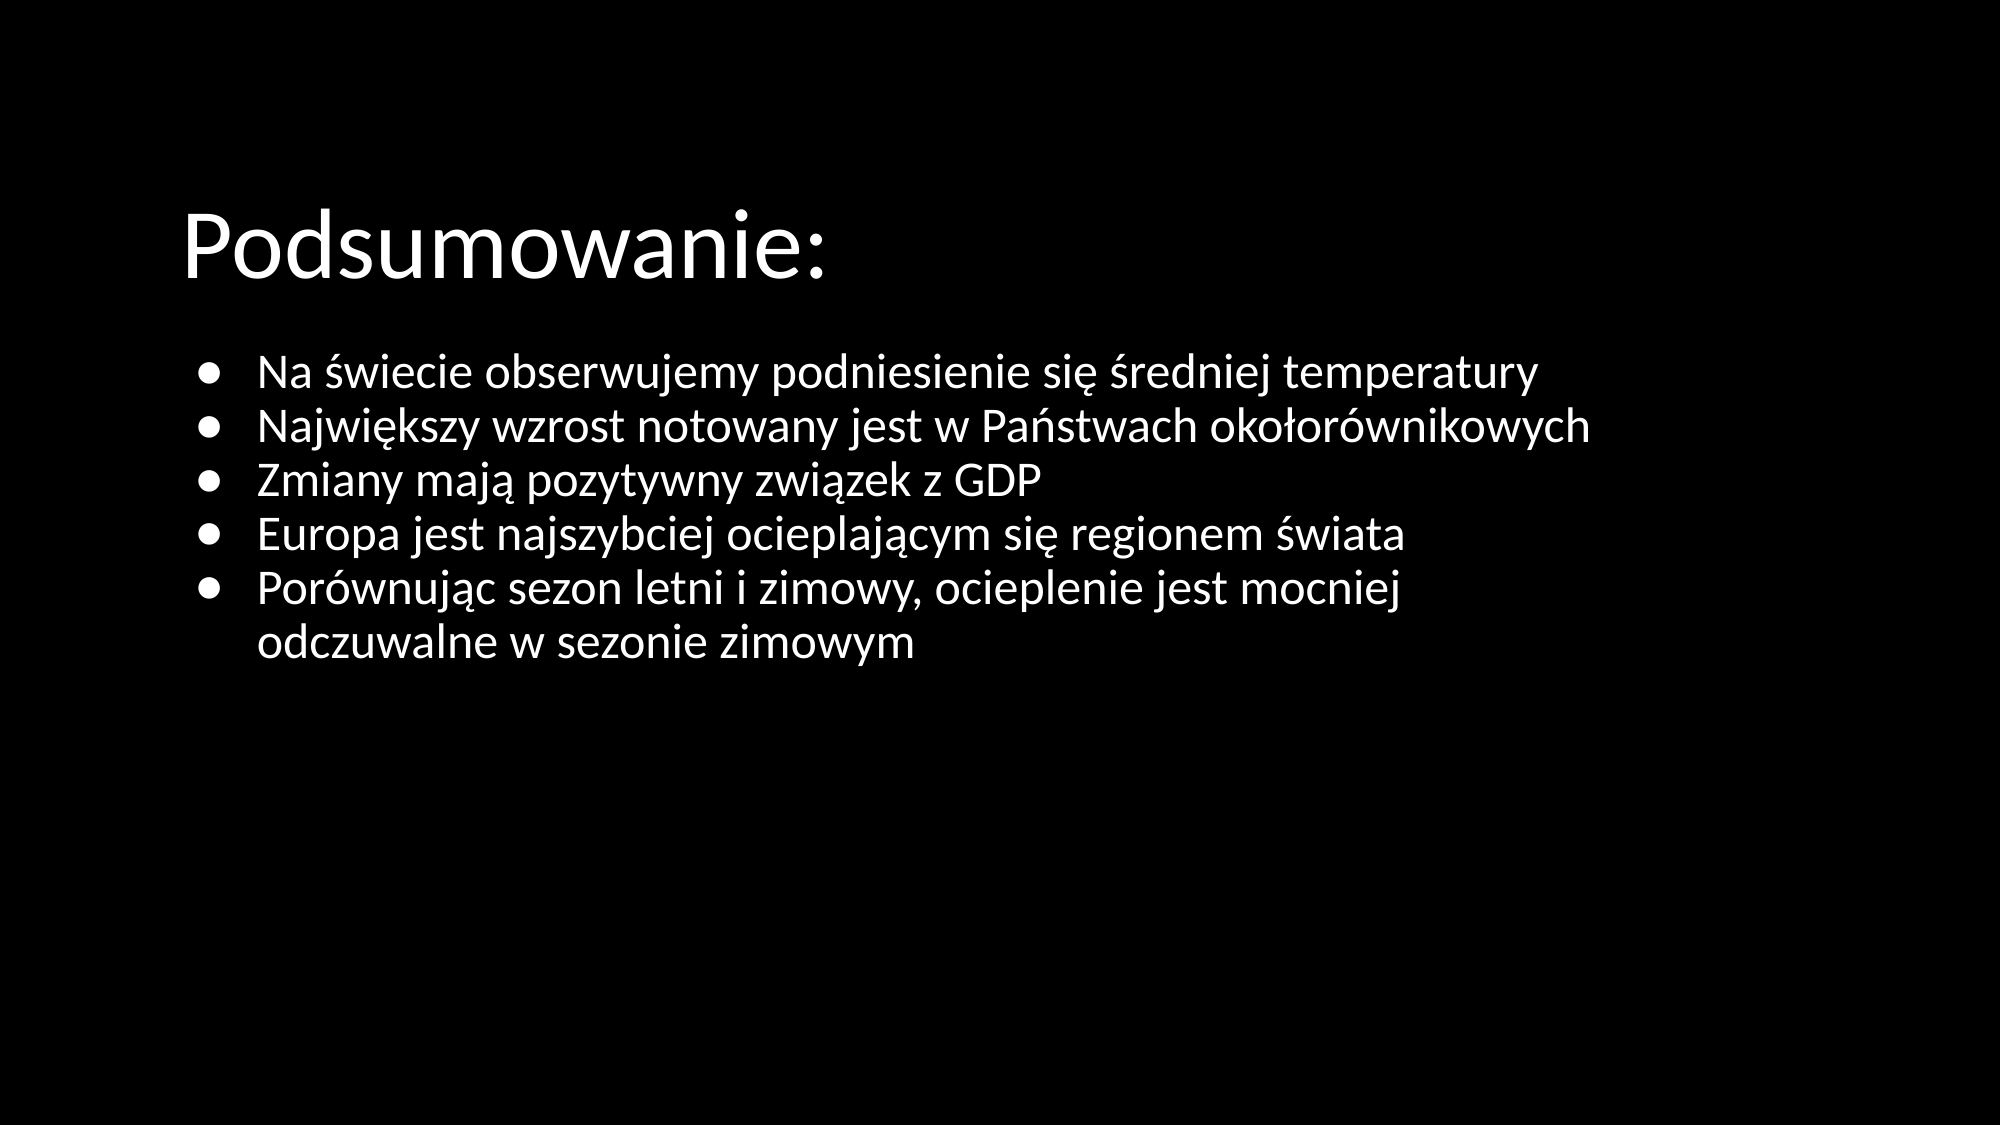

# Podsumowanie:
Na świecie obserwujemy podniesienie się średniej temperatury
Największy wzrost notowany jest w Państwach okołorównikowych
Zmiany mają pozytywny związek z GDP
Europa jest najszybciej ocieplającym się regionem świata
Porównując sezon letni i zimowy, ocieplenie jest mocniej odczuwalne w sezonie zimowym